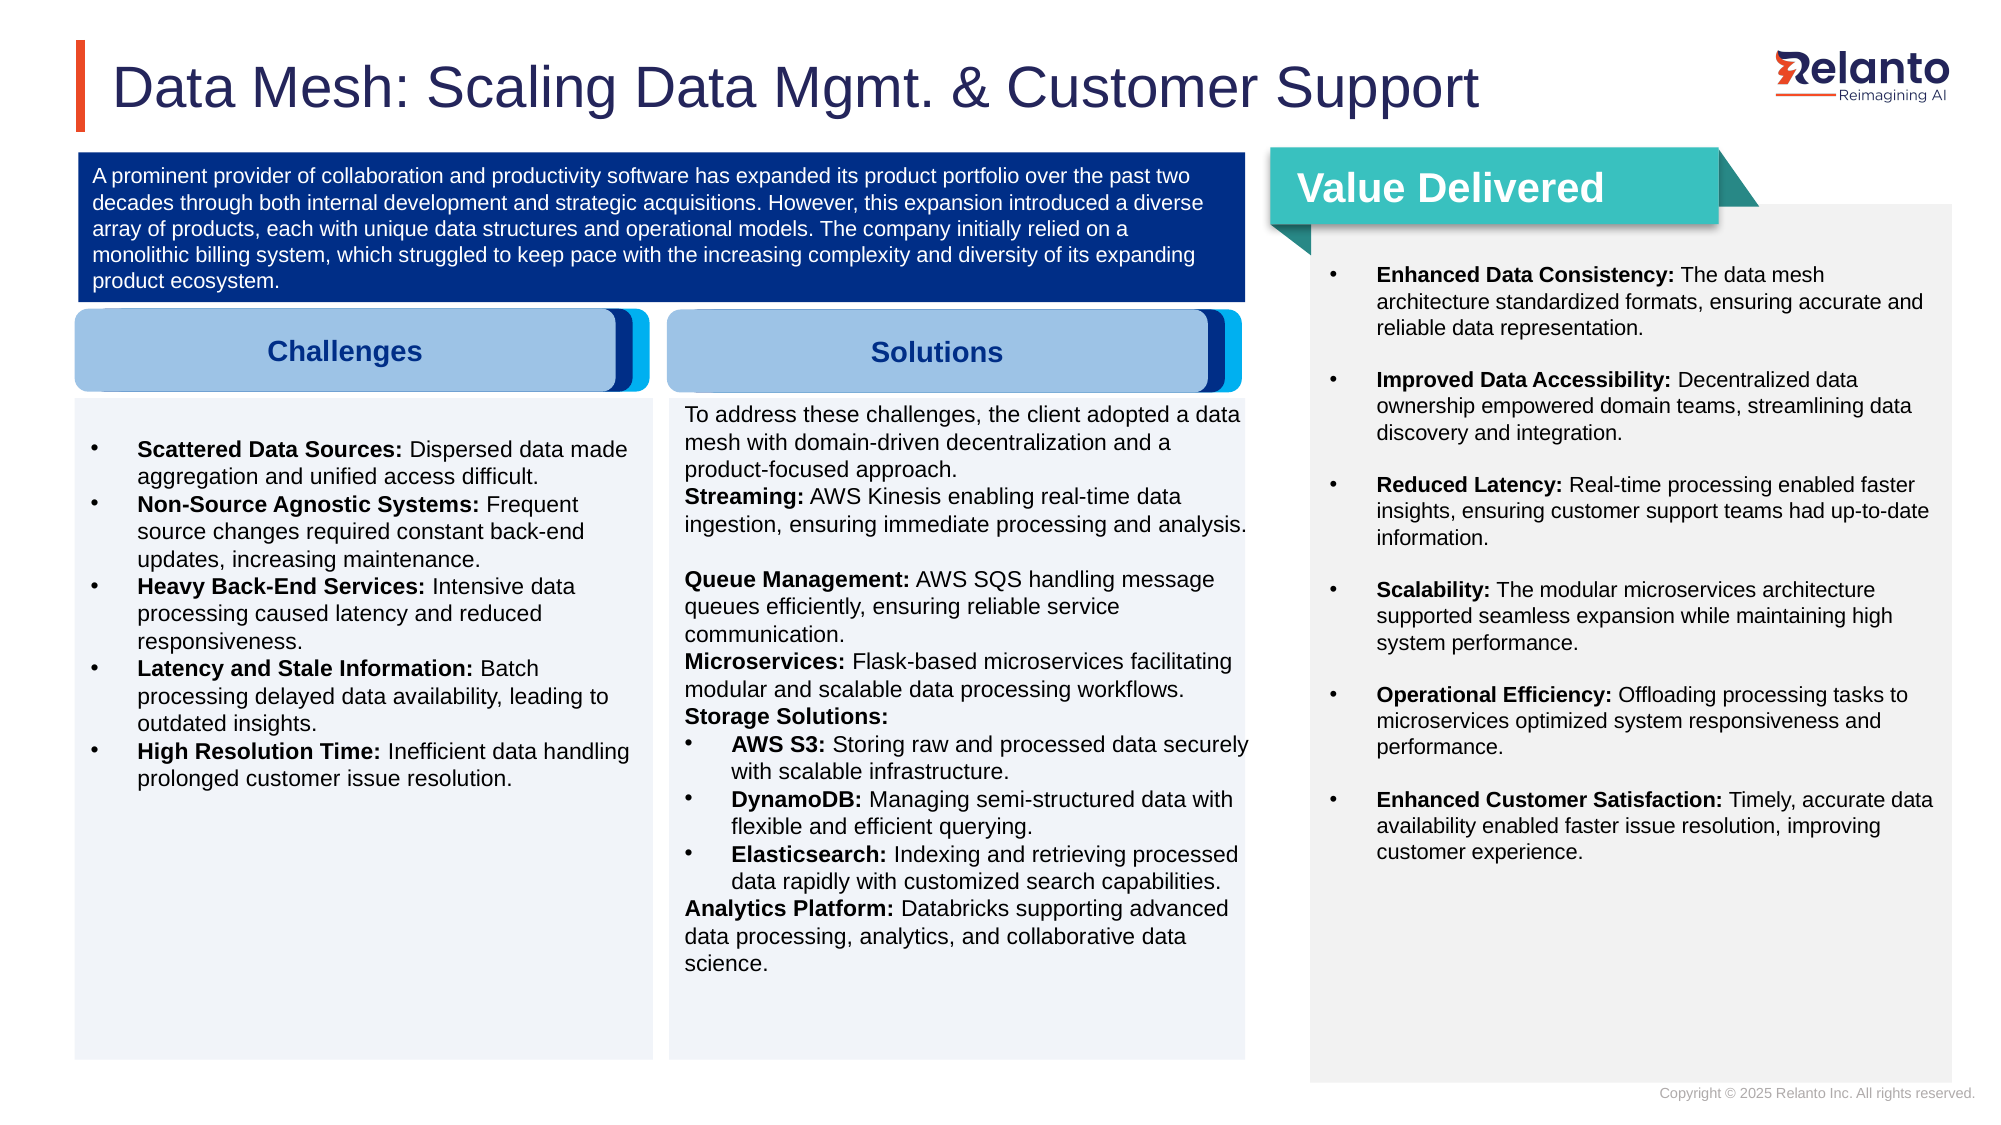

# Data Mesh: Scaling Data Mgmt. & Customer Support
 Value Delivered

A prominent provider of collaboration and productivity software has expanded its product portfolio over the past two decades through both internal development and strategic acquisitions. However, this expansion introduced a diverse array of products, each with unique data structures and operational models. The company initially relied on a monolithic billing system, which struggled to keep pace with the increasing complexity and diversity of its expanding product ecosystem.

Enhanced Data Consistency: The data mesh architecture standardized formats, ensuring accurate and reliable data representation.

Improved Data Accessibility: Decentralized data ownership empowered domain teams, streamlining data discovery and integration.

Reduced Latency: Real-time processing enabled faster insights, ensuring customer support teams had up-to-date information.

Scalability: The modular microservices architecture supported seamless expansion while maintaining high system performance.

Operational Efficiency: Offloading processing tasks to microservices optimized system responsiveness and performance.

Enhanced Customer Satisfaction: Timely, accurate data availability enabled faster issue resolution, improving customer experience.

Challenges

Solutions
To address these challenges, the client adopted a data mesh with domain-driven decentralization and a product-focused approach. 
Streaming: AWS Kinesis enabling real-time data ingestion, ensuring immediate processing and analysis.
Queue Management: AWS SQS handling message queues efficiently, ensuring reliable service communication.
Microservices: Flask-based microservices facilitating modular and scalable data processing workflows.
Storage Solutions:
AWS S3: Storing raw and processed data securely with scalable infrastructure.
DynamoDB: Managing semi-structured data with flexible and efficient querying.
Elasticsearch: Indexing and retrieving processed data rapidly with customized search capabilities.
Analytics Platform: Databricks supporting advanced data processing, analytics, and collaborative data science.

Scattered Data Sources: Dispersed data made aggregation and unified access difficult.
Non-Source Agnostic Systems: Frequent source changes required constant back-end updates, increasing maintenance.
Heavy Back-End Services: Intensive data processing caused latency and reduced responsiveness.
Latency and Stale Information: Batch processing delayed data availability, leading to outdated insights.
High Resolution Time: Inefficient data handling prolonged customer issue resolution.